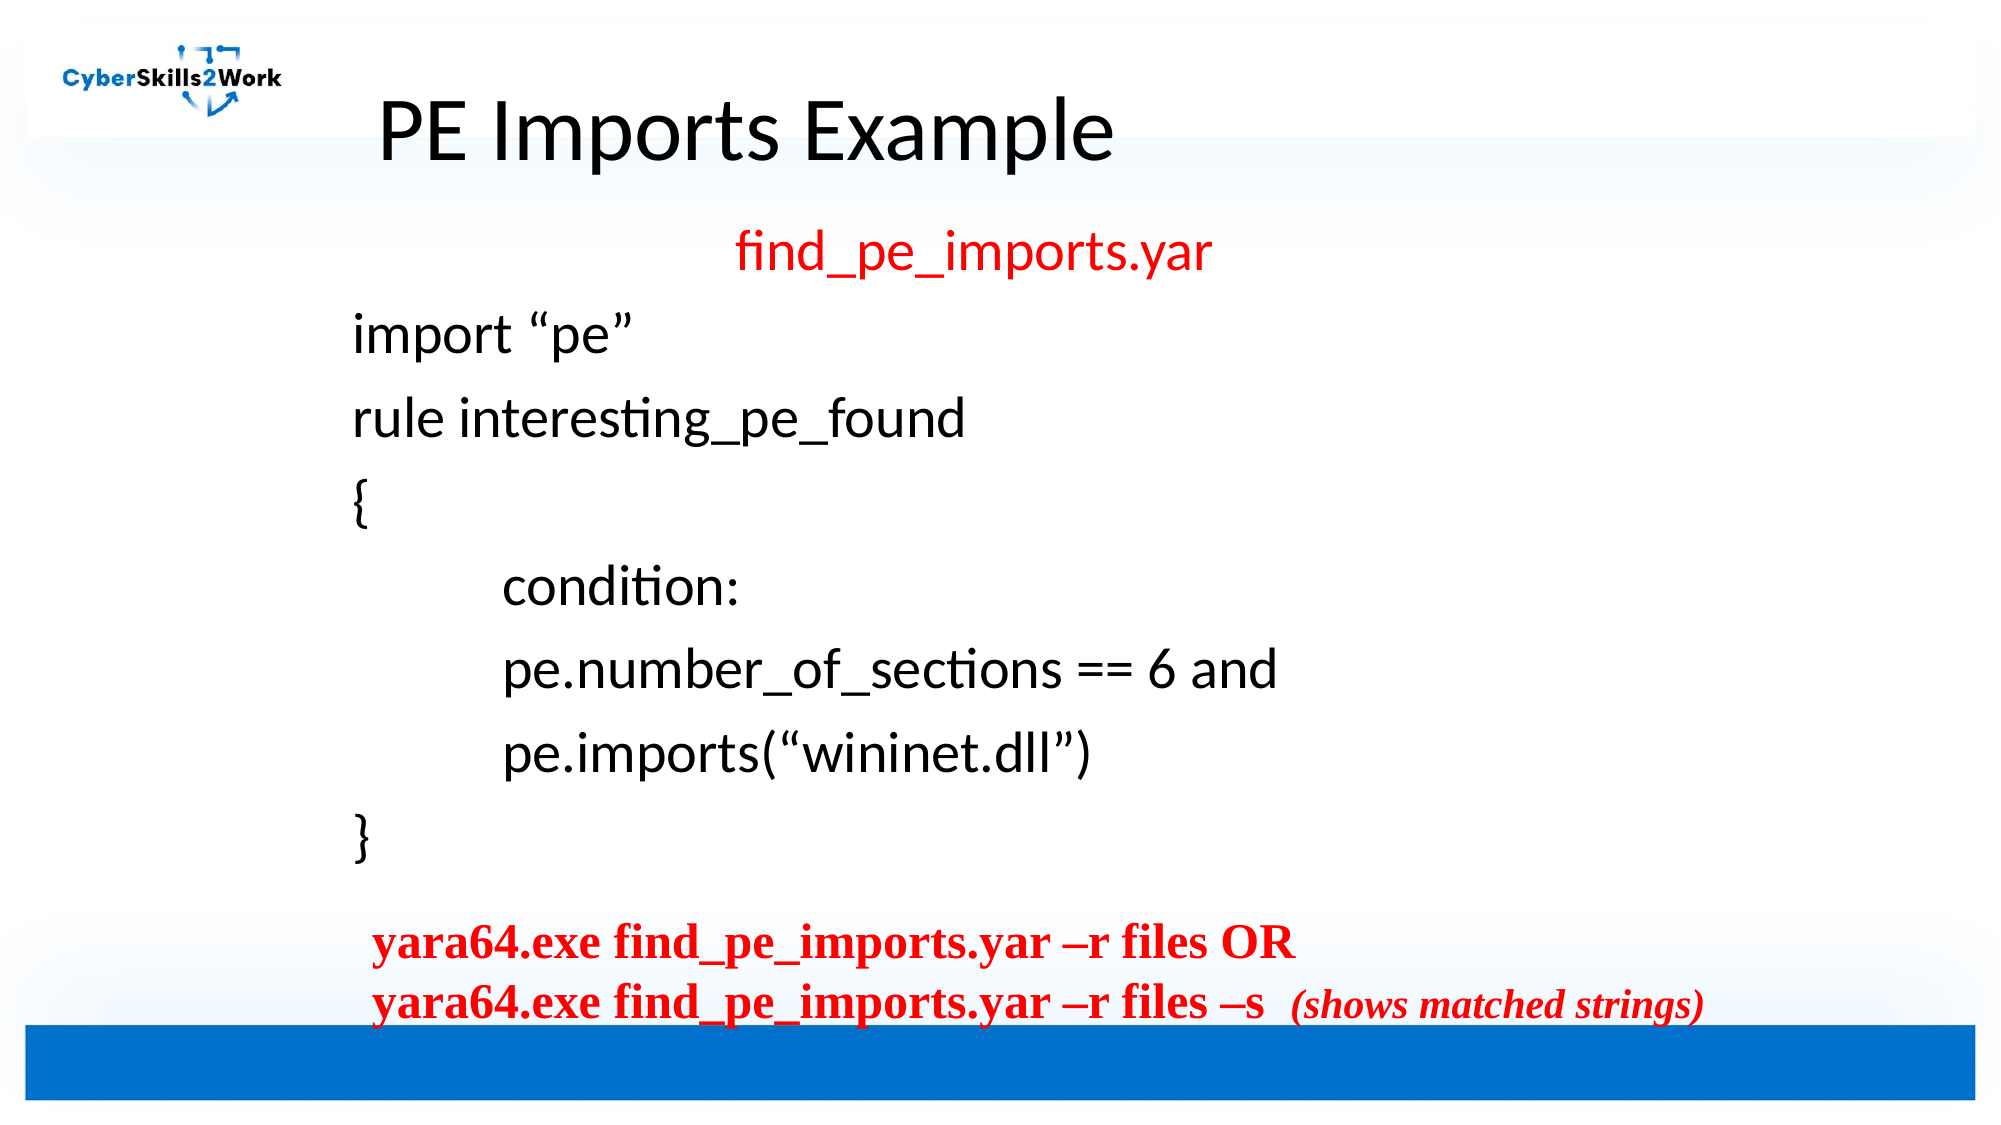

# PE Imports Example
find_pe_imports.yar
import “pe”
rule interesting_pe_found
{
	condition:
	pe.number_of_sections == 6 and
	pe.imports(“wininet.dll”)
}
yara64.exe find_pe_imports.yar –r files OR
yara64.exe find_pe_imports.yar –r files –s  (shows matched strings)